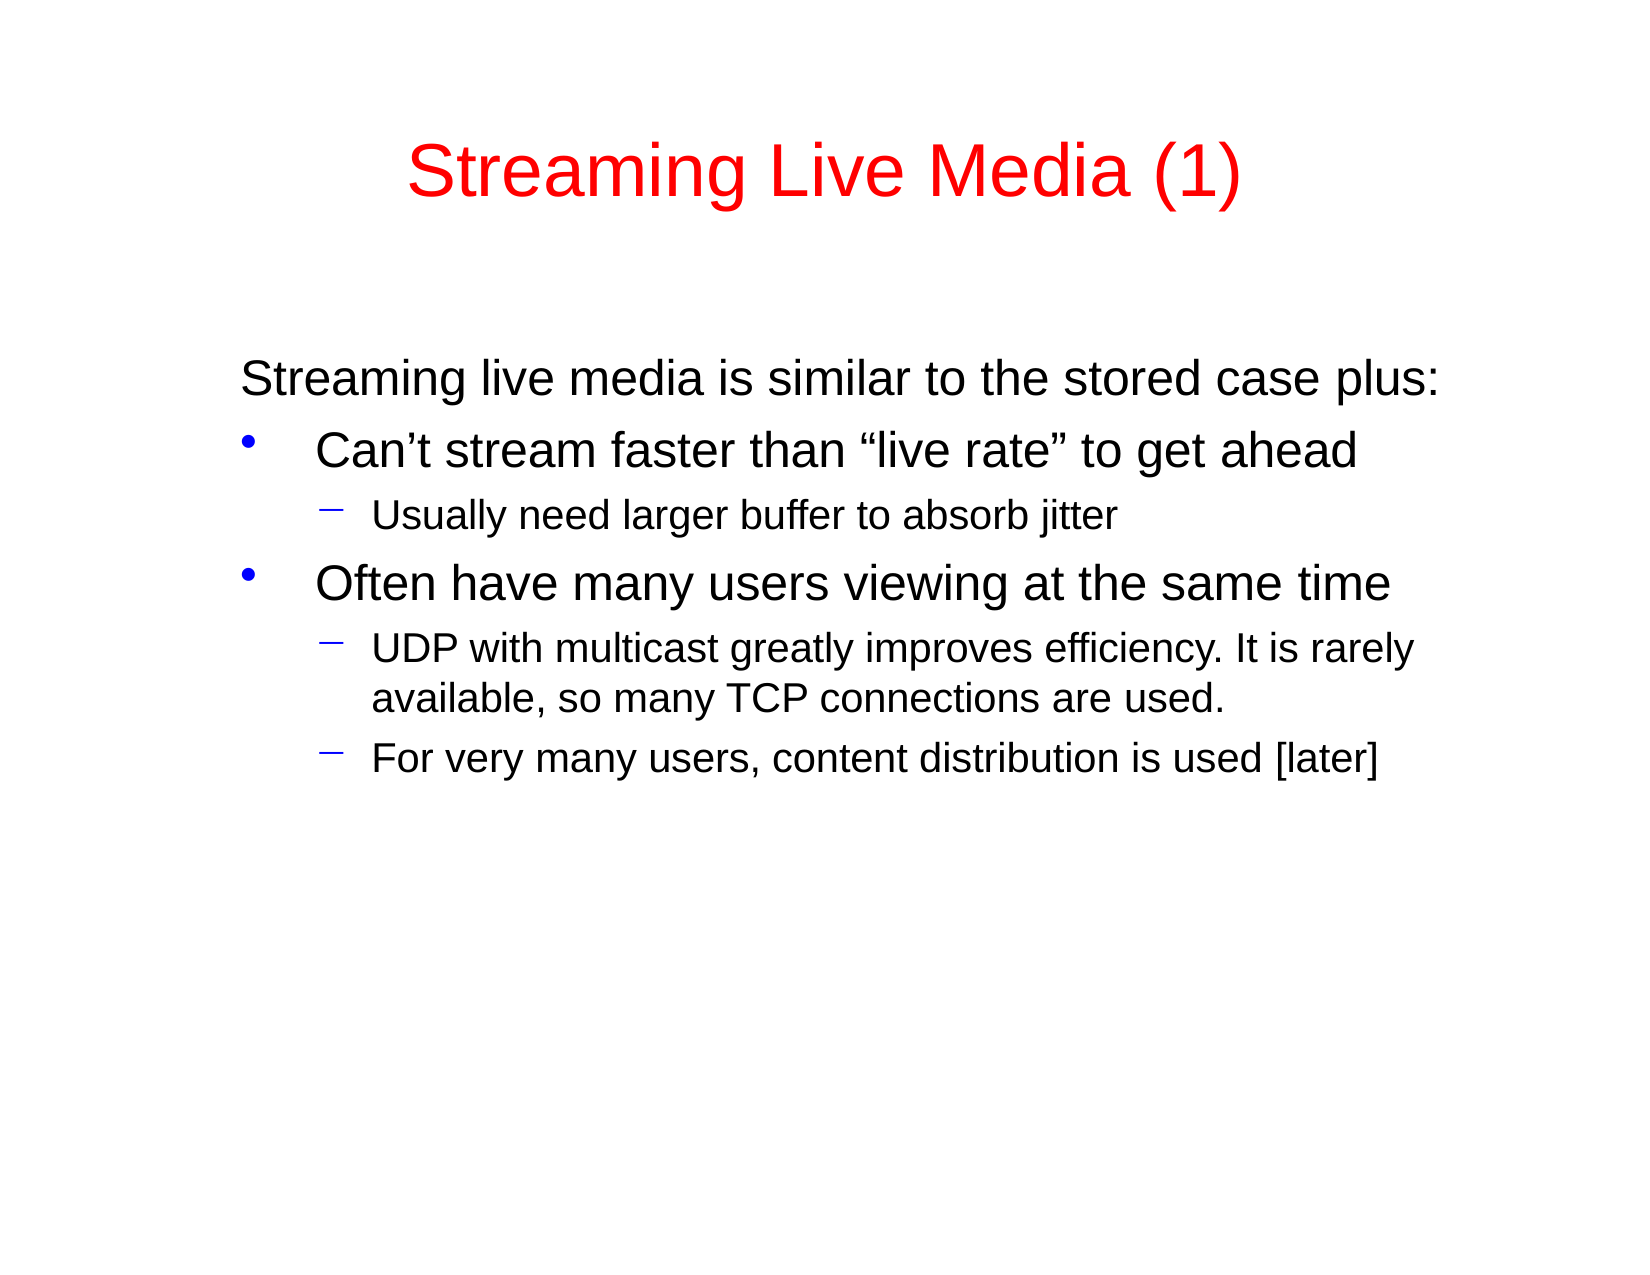

# Streaming Live Media (1)
Streaming live media is similar to the stored case plus:
Can’t stream faster than “live rate” to get ahead
Usually need larger buffer to absorb jitter
Often have many users viewing at the same time
UDP with multicast greatly improves efficiency. It is rarely  available, so many TCP connections are used.
For very many users, content distribution is used [later]